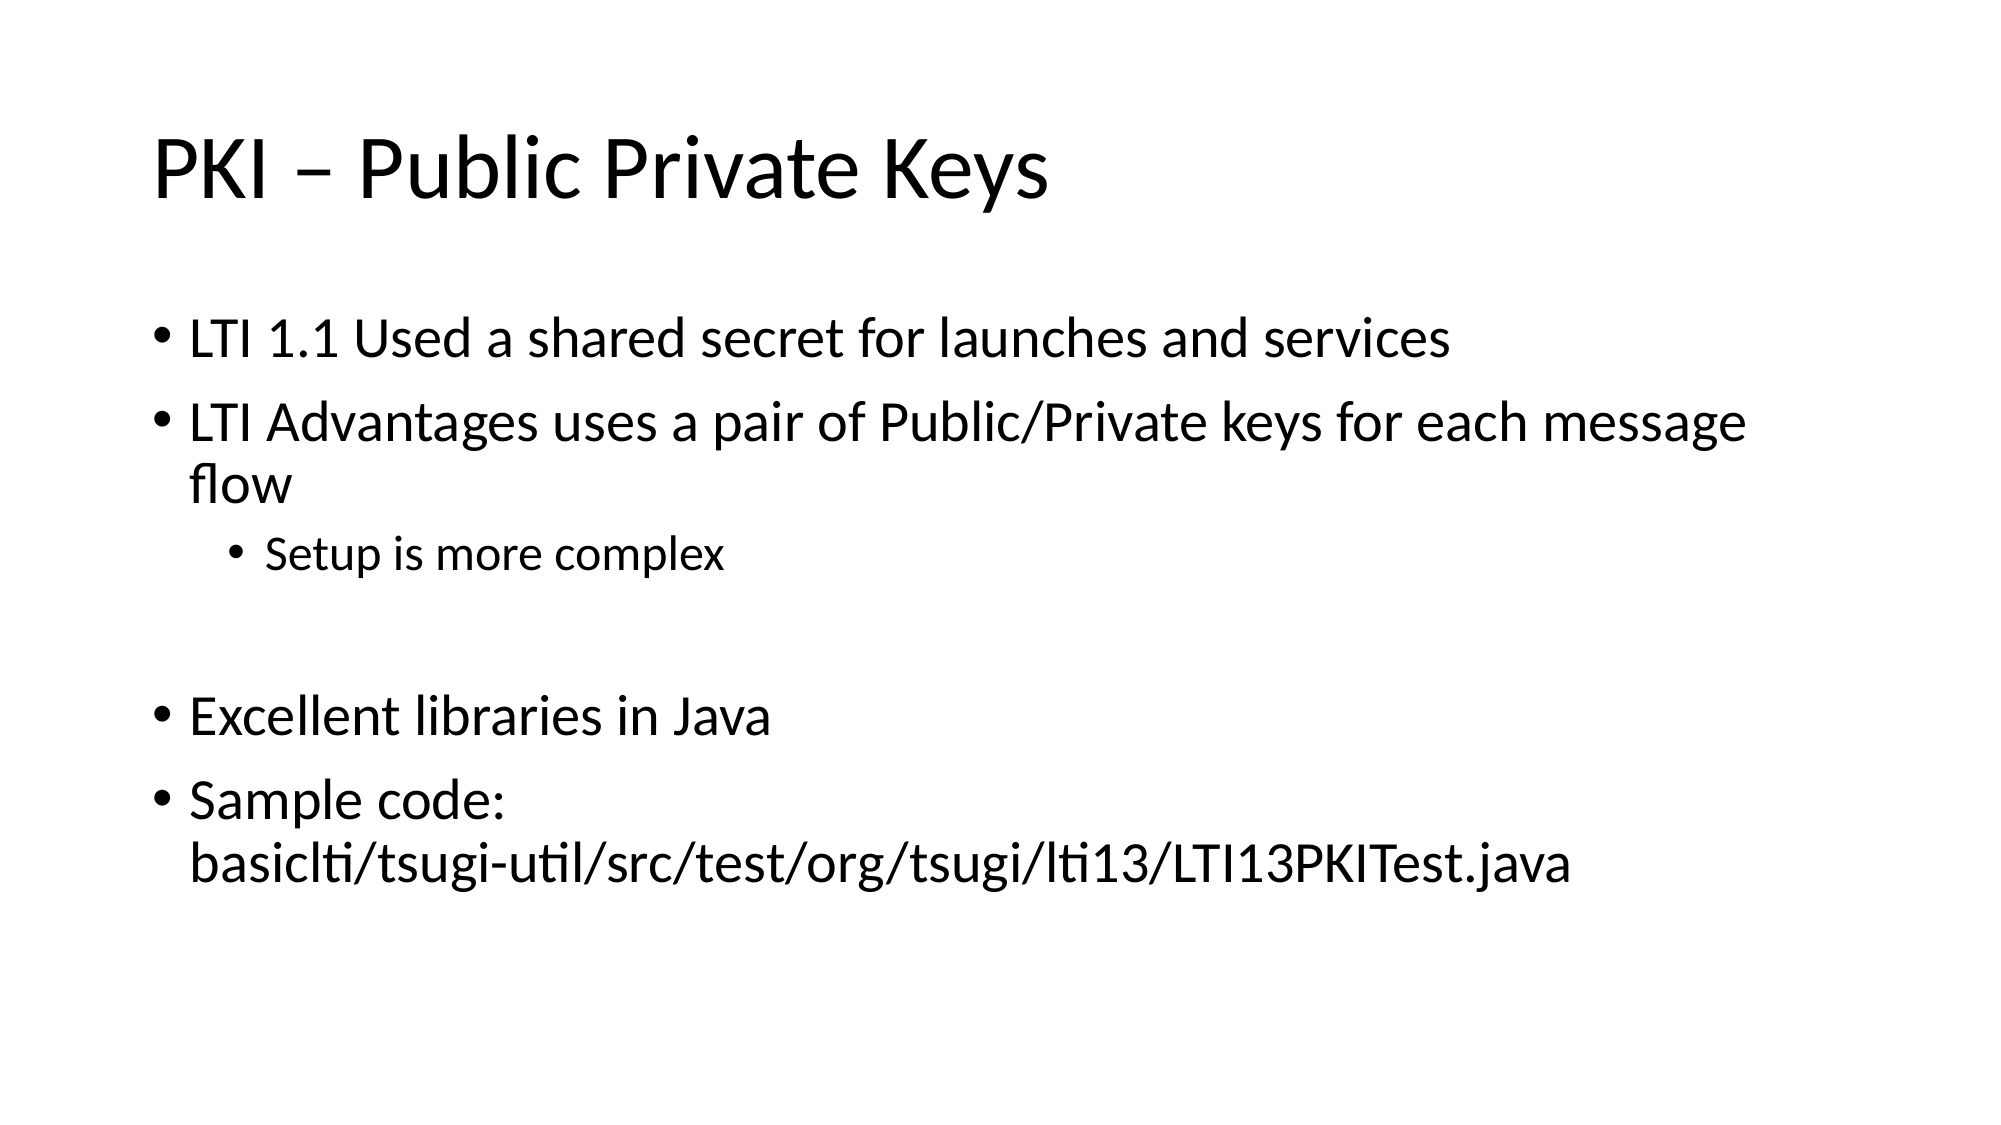

# PKI – Public Private Keys
LTI 1.1 Used a shared secret for launches and services
LTI Advantages uses a pair of Public/Private keys for each message flow
Setup is more complex

Excellent libraries in Java
Sample code:
basiclti/tsugi-util/src/test/org/tsugi/lti13/LTI13PKITest.java